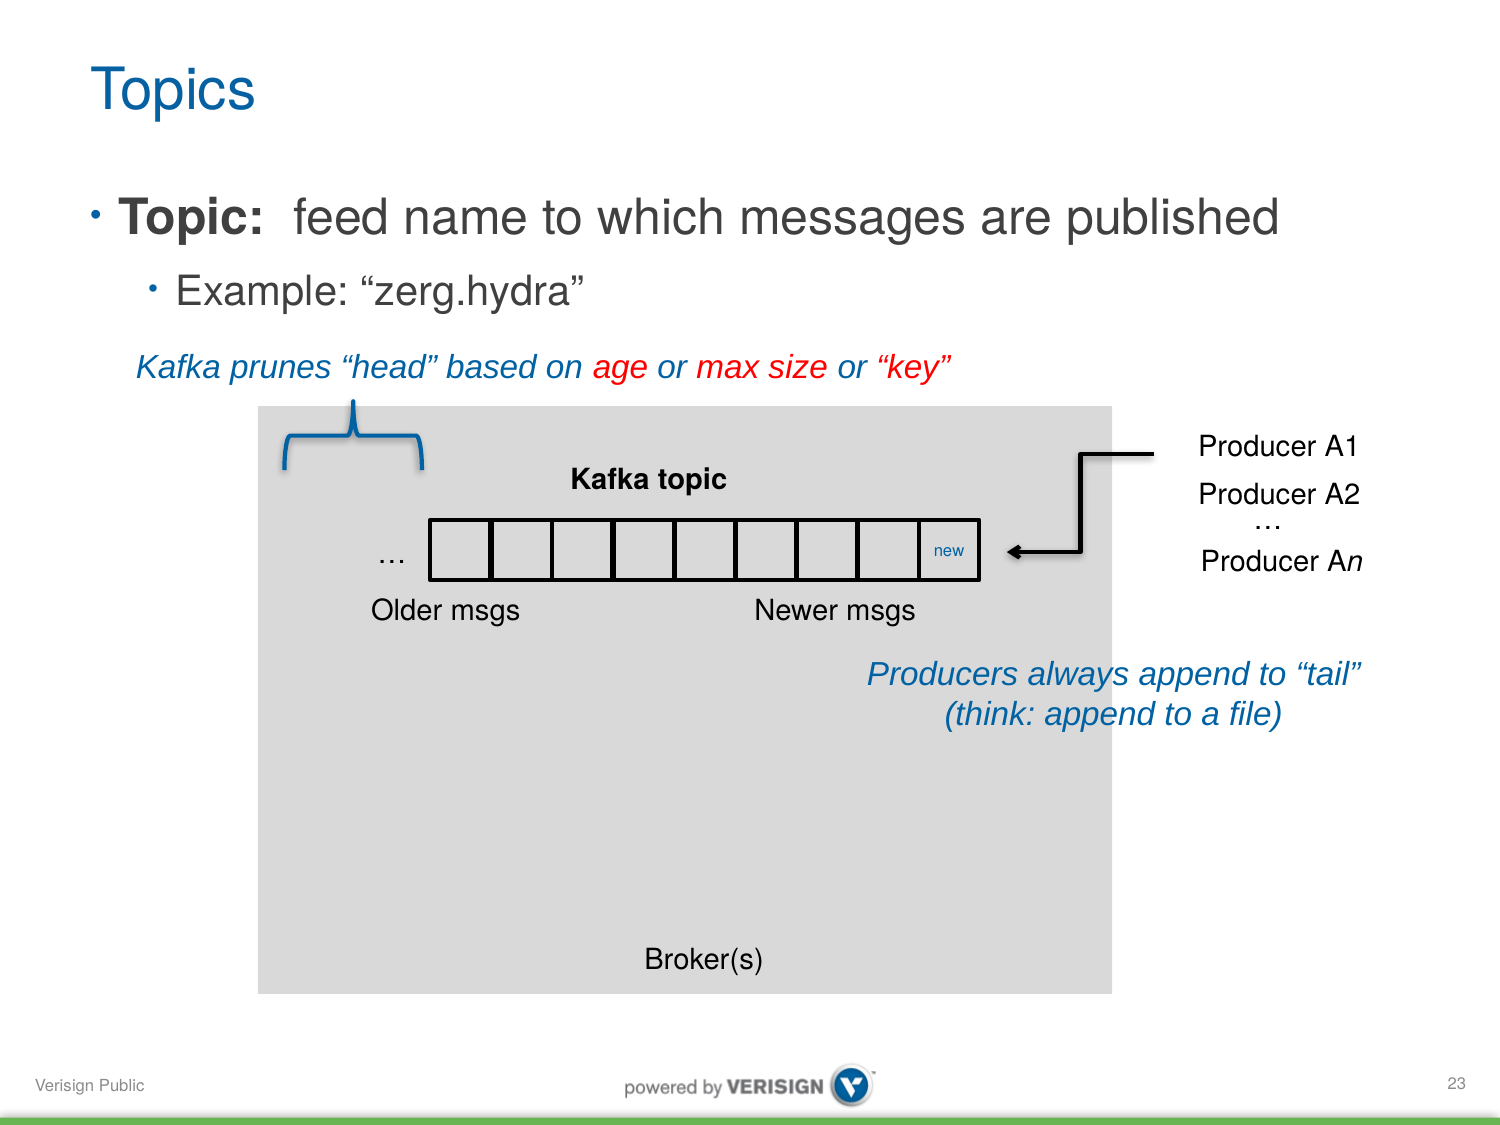

# Topics
Topic:  feed name to which messages are published
Example: “zerg.hydra”
Kafka prunes “head” based on age or max size or “key”

Broker(s)
Producer A1
Producer A2
…
new
Producer An
Producers always append to “tail”
(think: append to a file)
Kafka topic

…
Older msgs
Newer msgs
23